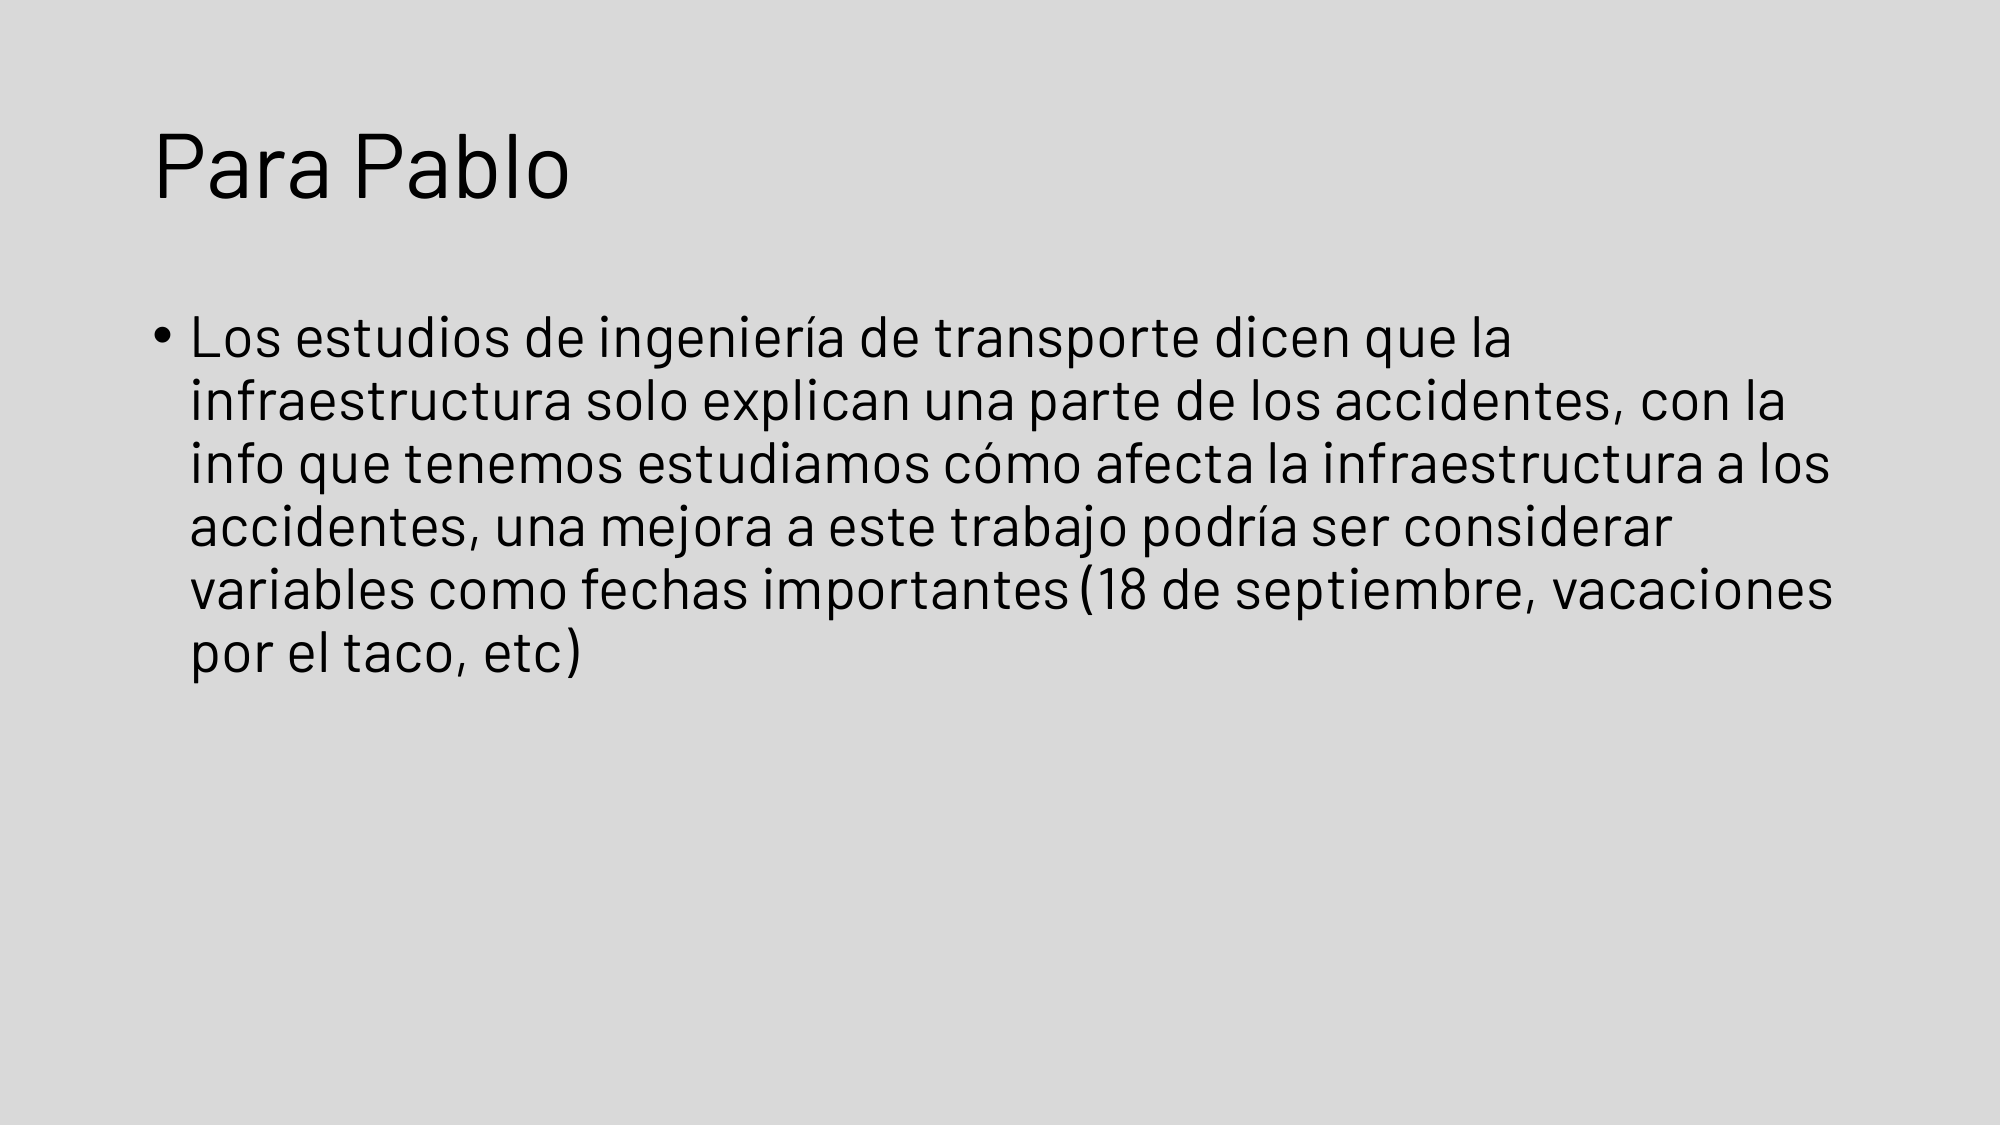

# Para Pablo
Los estudios de ingeniería de transporte dicen que la infraestructura solo explican una parte de los accidentes, con la info que tenemos estudiamos cómo afecta la infraestructura a los accidentes, una mejora a este trabajo podría ser considerar variables como fechas importantes (18 de septiembre, vacaciones por el taco, etc)